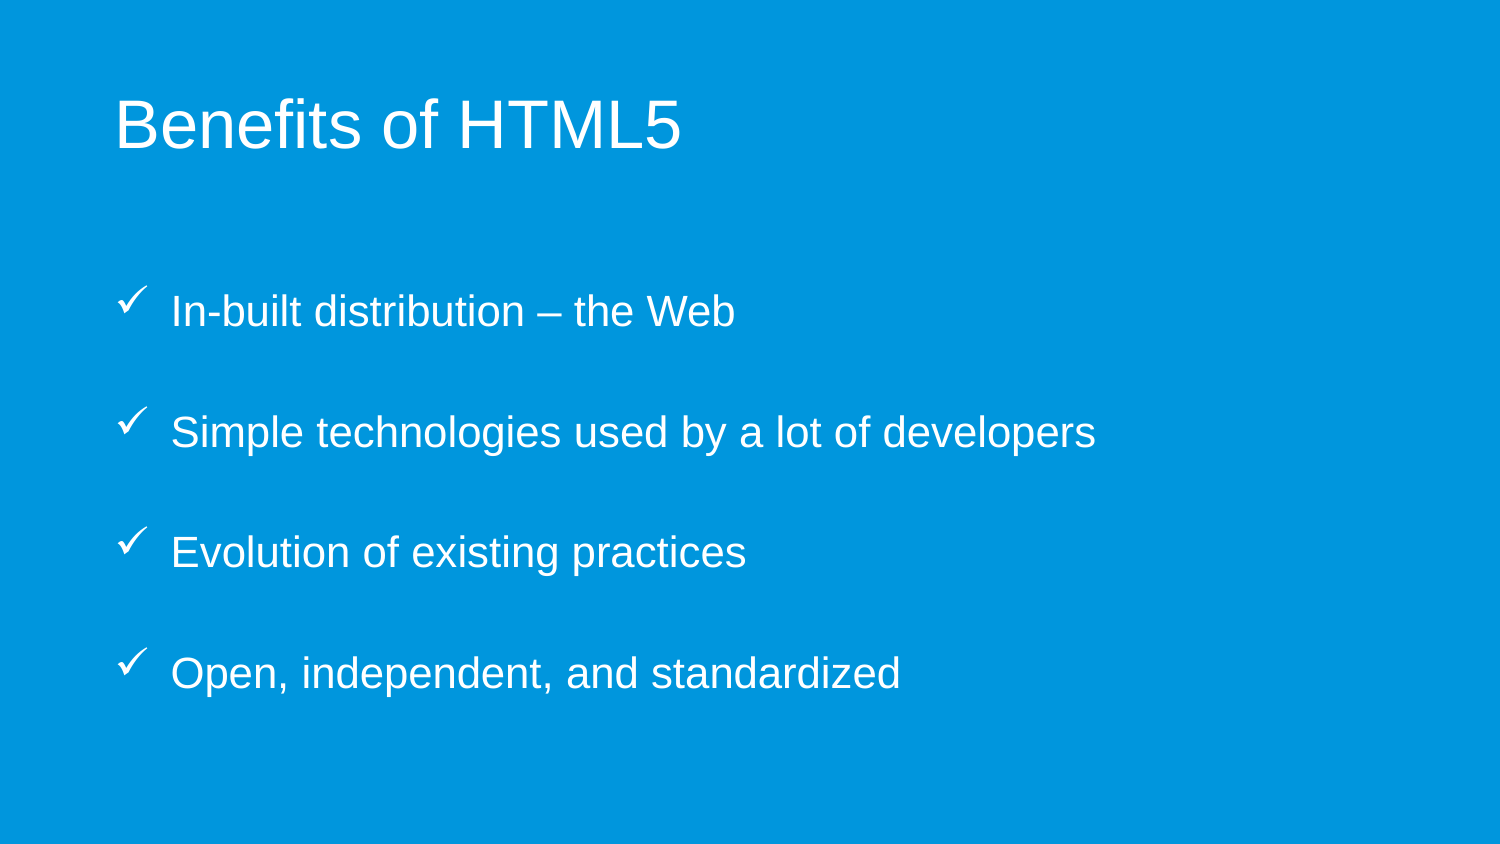

# Benefits of HTML5
In-built distribution – the Web
Simple technologies used by a lot of developers
Evolution of existing practices
Open, independent, and standardized